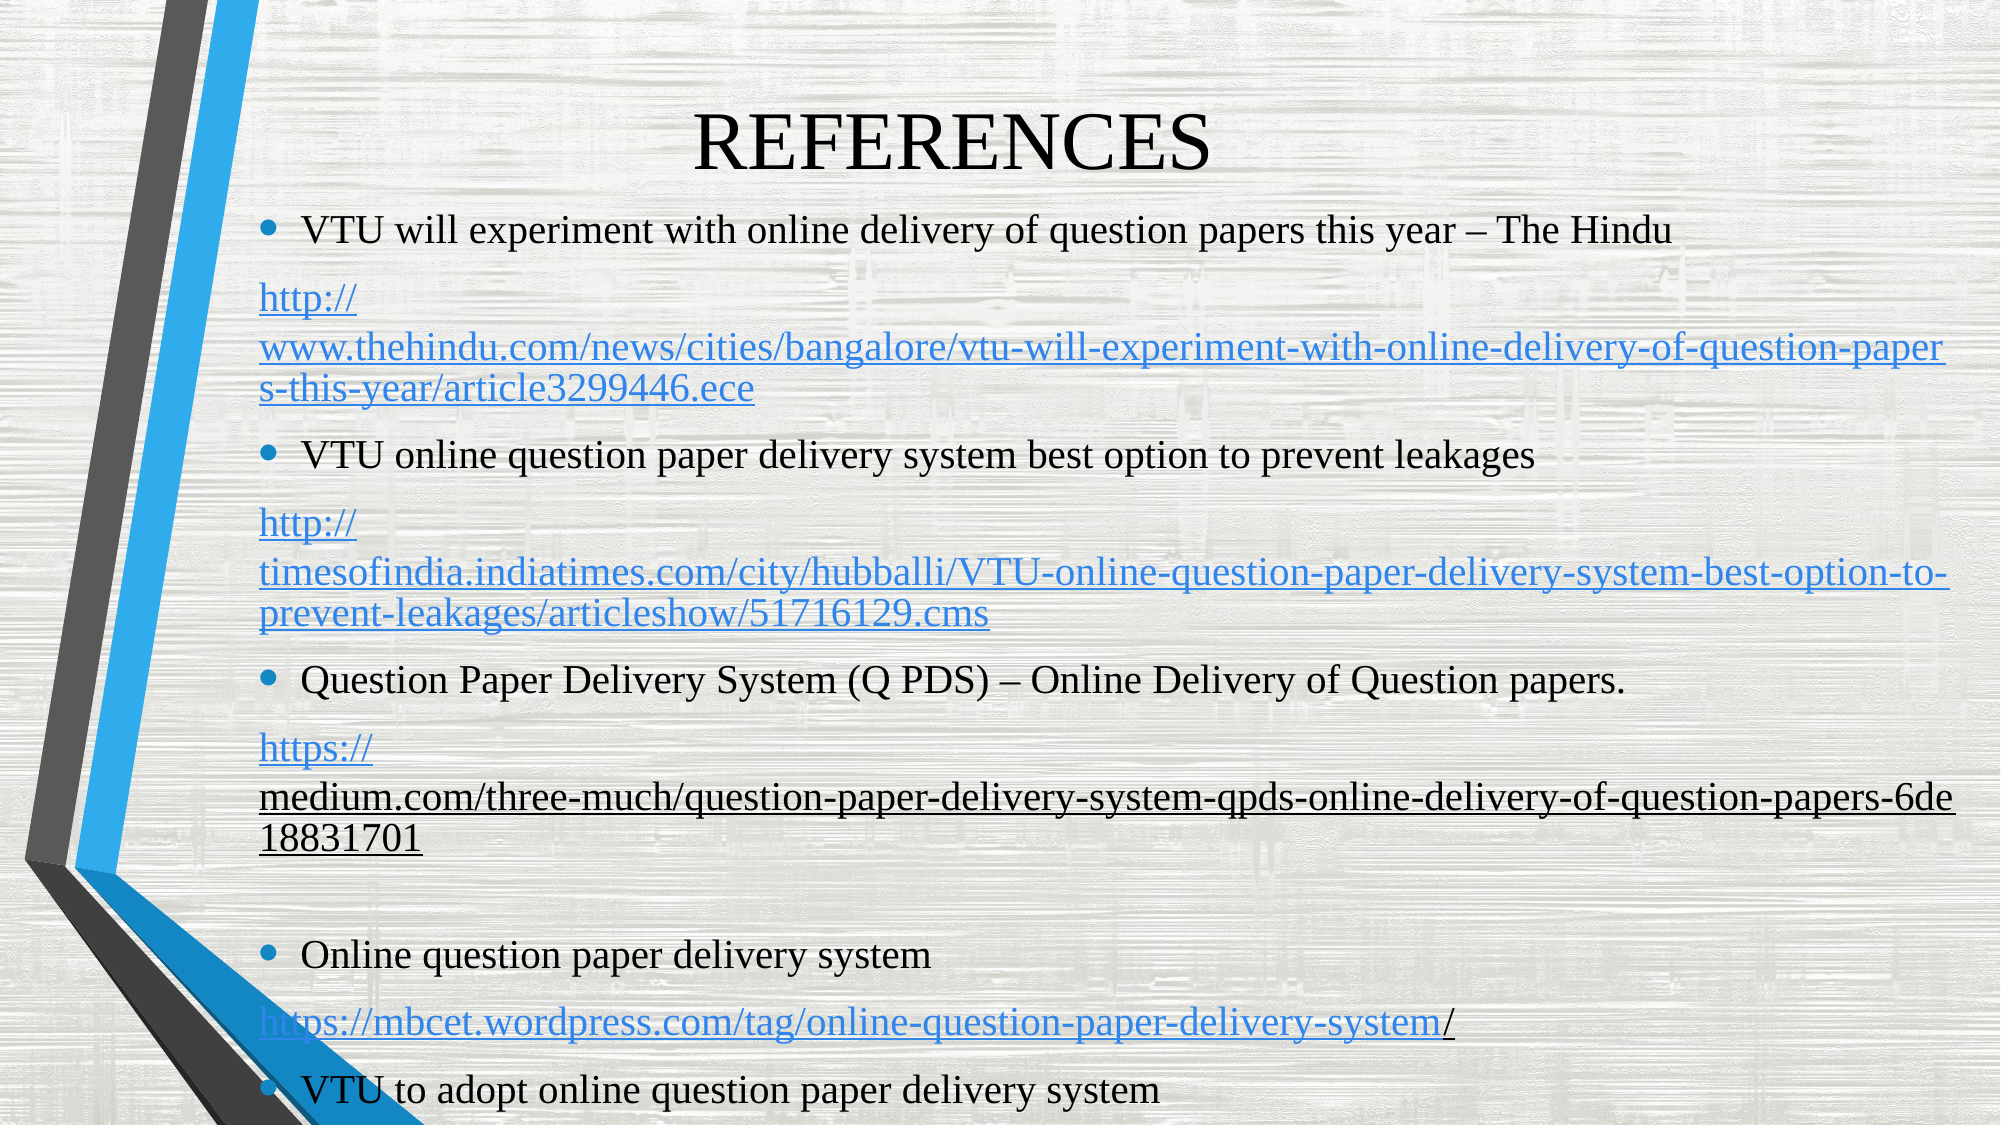

# REFERENCES

VTU will experiment with online delivery of question papers this year – The Hindu
http://www.thehindu.com/news/cities/bangalore/vtu-will-experiment-with-online-delivery-of-question-papers-this-year/article3299446.ece
VTU online question paper delivery system best option to prevent leakages
http://timesofindia.indiatimes.com/city/hubballi/VTU-online-question-paper-delivery-system-best-option-to-prevent-leakages/articleshow/51716129.cms
Question Paper Delivery System (Q PDS) – Online Delivery of Question papers.
https://medium.com/three-much/question-paper-delivery-system-qpds-online-delivery-of-question-papers-6de18831701
Online question paper delivery system
https://mbcet.wordpress.com/tag/online-question-paper-delivery-system/
VTU to adopt online question paper delivery system
http://www.thehindu.com/todays-paper/tp-national/vtu-to-adopt-online-question-paper-         delivery-system/article3444017.ece